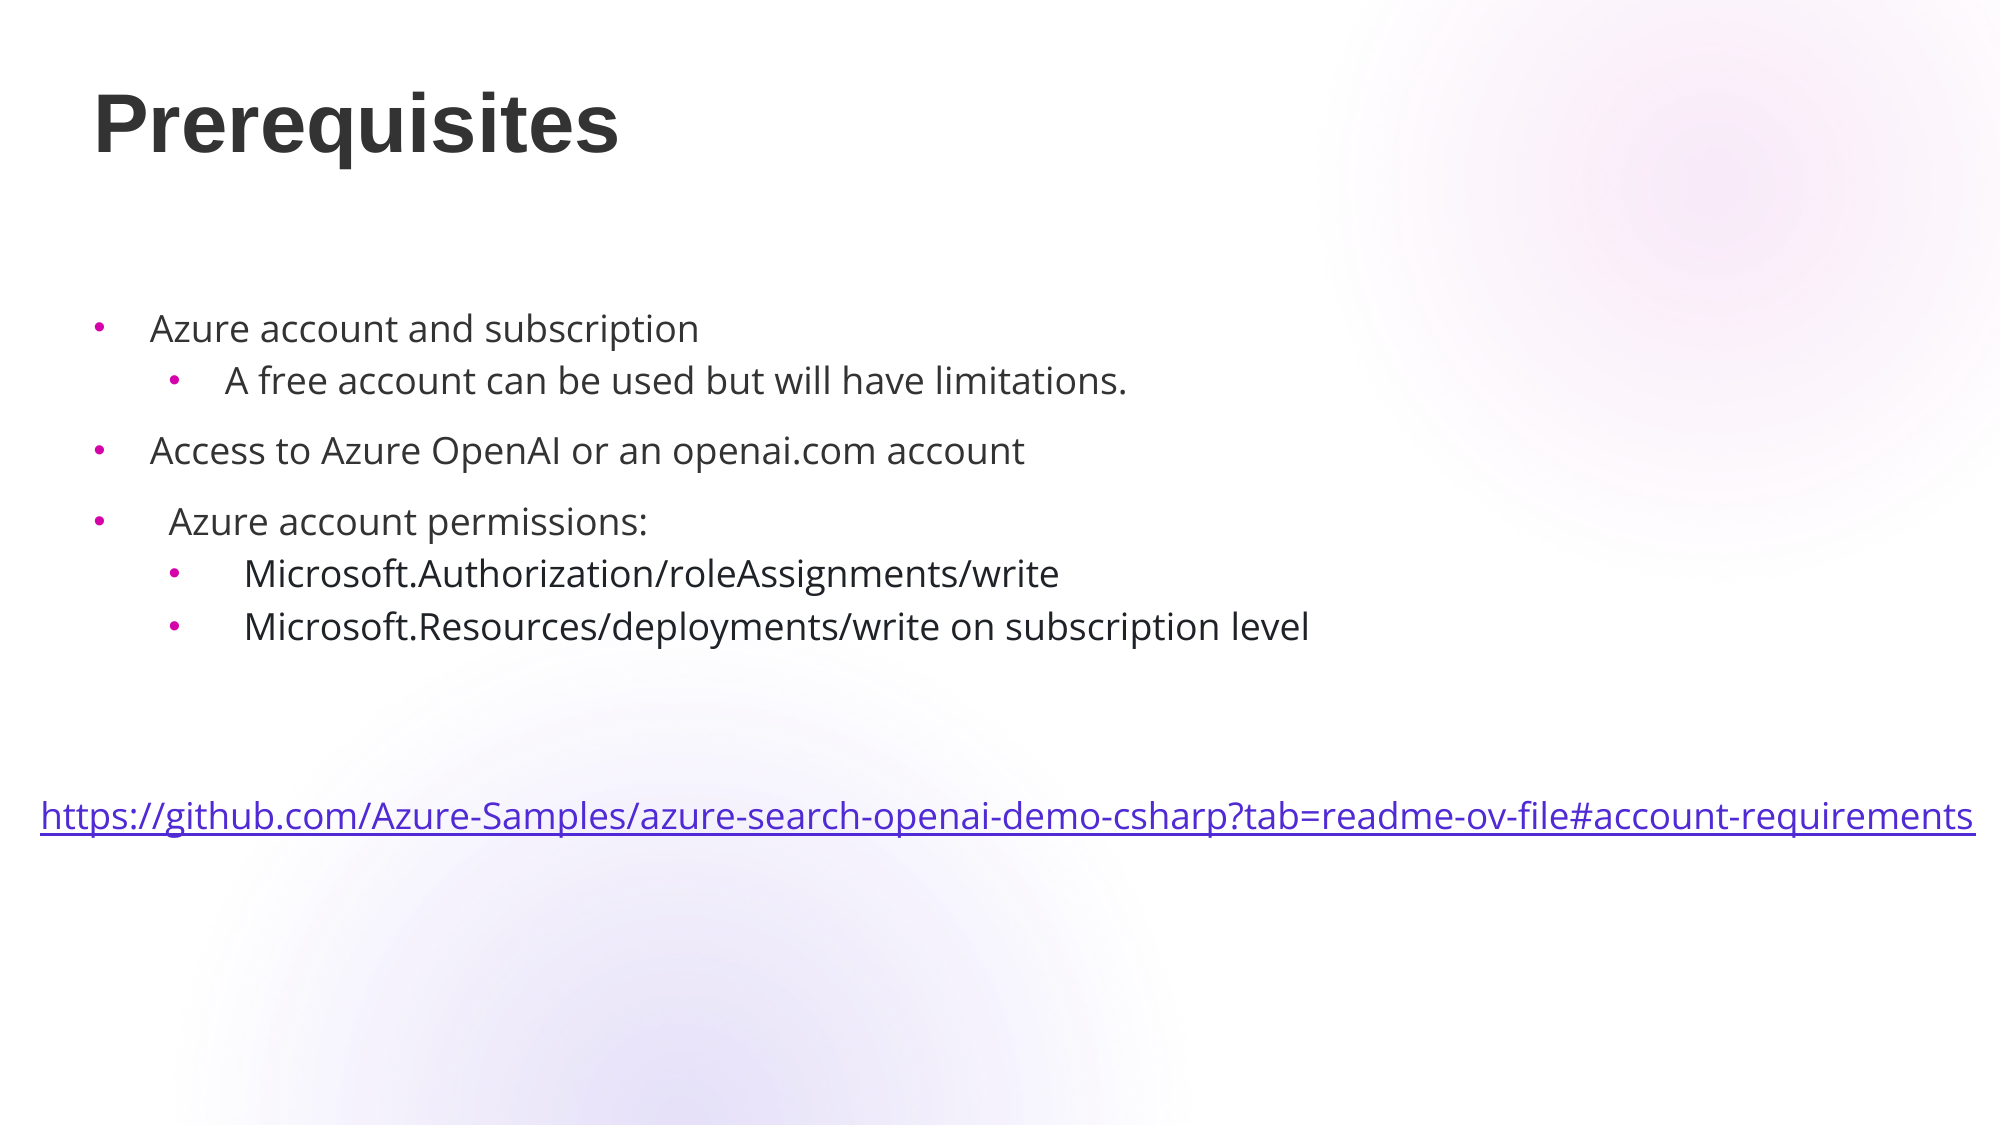

# Prerequisites
Azure account and subscription
A free account can be used but will have limitations.
Access to Azure OpenAI or an openai.com account
Azure account permissions:
Microsoft.Authorization/roleAssignments/write
Microsoft.Resources/deployments/write on subscription level

https://github.com/Azure-Samples/azure-search-openai-demo-csharp?tab=readme-ov-file#account-requirements